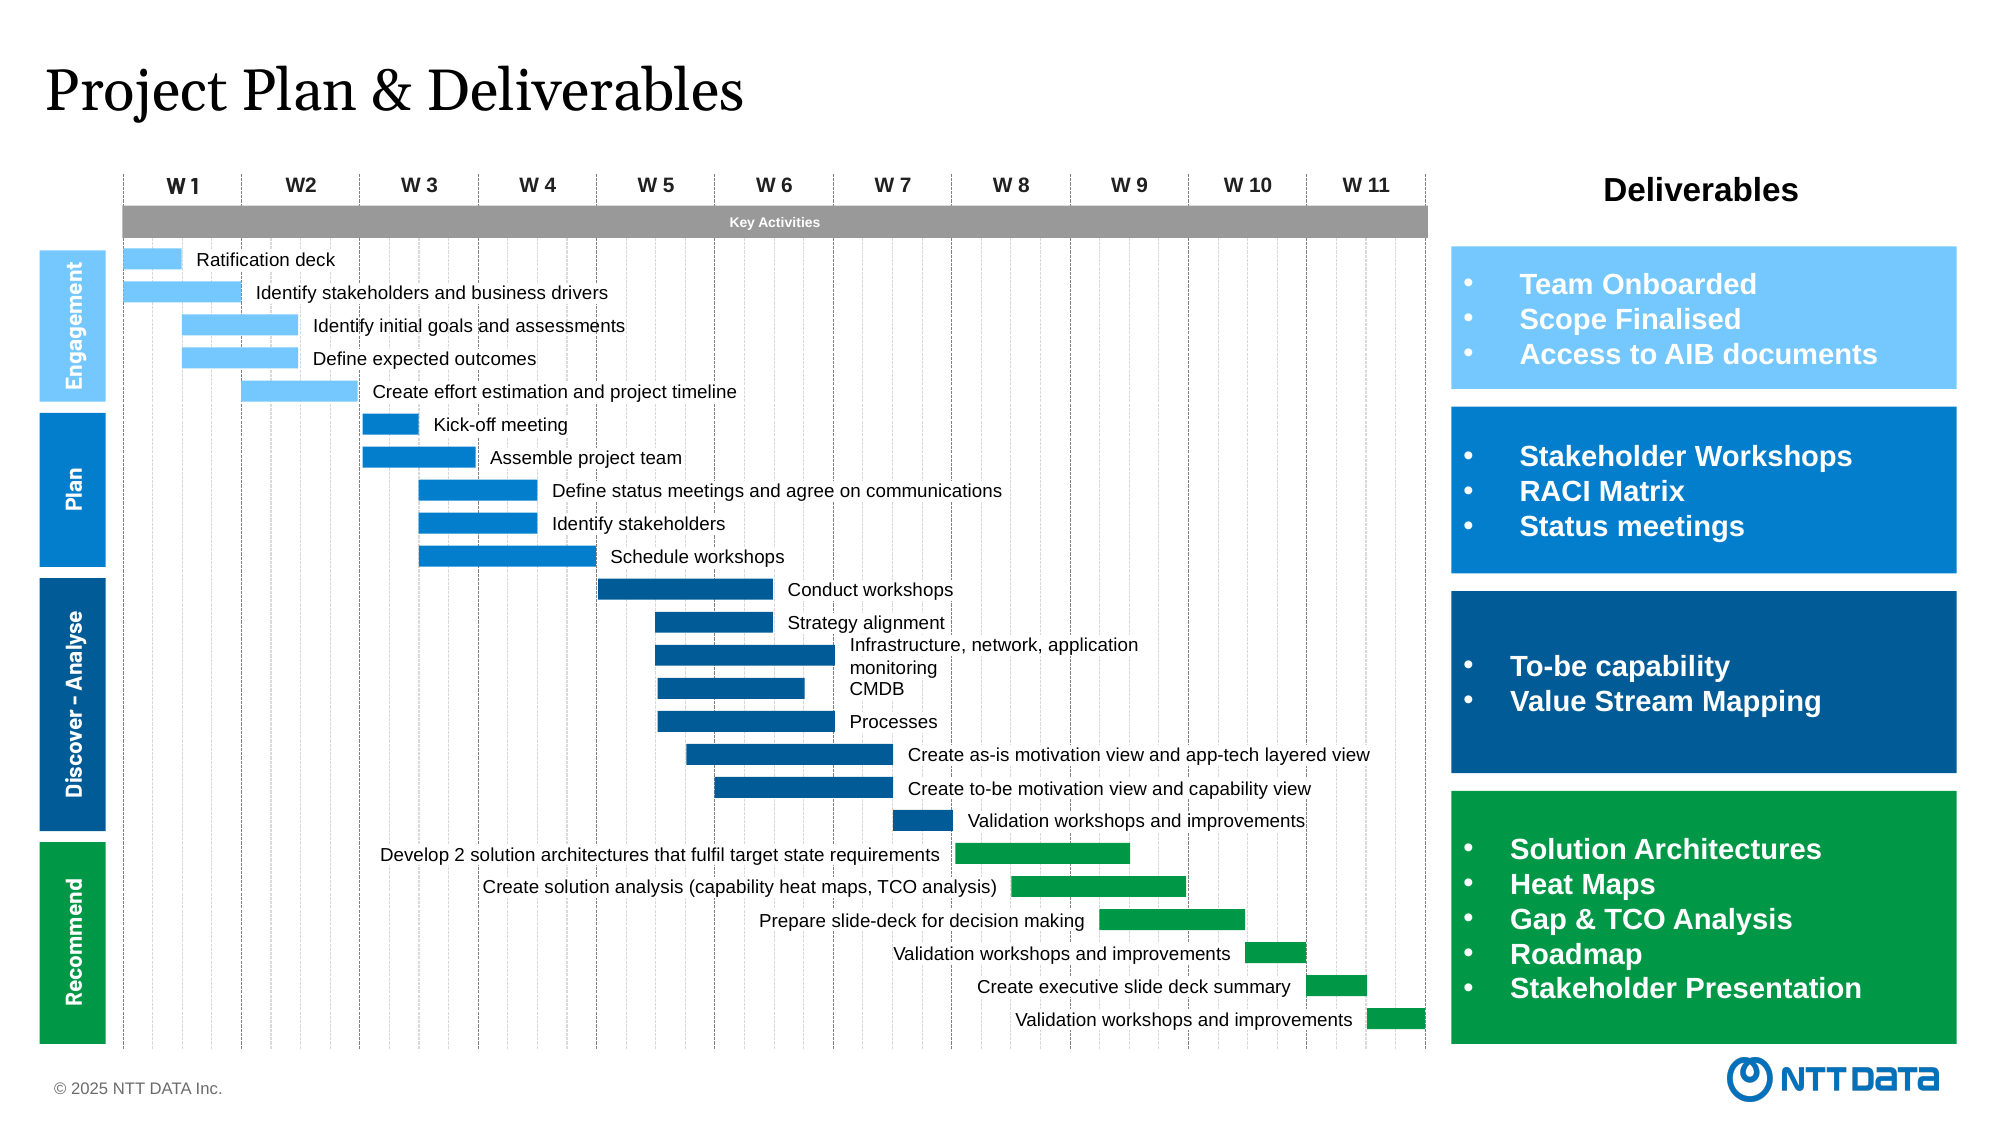

Project Plan & Deliverables
Deliverables
W 1
W2
W 3
W 4
W 5
W 6
W 7
W 8
W 9
W 10
W 11
Key Activities
Team Onboarded
Scope Finalised
Access to AIB documents
Ratification deck

Identify stakeholders and business drivers

Engagement
Identify initial goals and assessments

Define expected outcomes

Create effort estimation and project timeline

Stakeholder Workshops
RACI Matrix
Status meetings
Kick-off meeting

Assemble project team

Plan
Define status meetings and agree on communications

Identify stakeholders

Schedule workshops

Conduct workshops

To-be capability
Value Stream Mapping
Strategy alignment

Infrastructure, network, application monitoring

Discover - Analyse
CMDB

Processes

Create as-is motivation view and app-tech layered view

Create to-be motivation view and capability view

Solution Architectures
Heat Maps
Gap & TCO Analysis
Roadmap
Stakeholder Presentation
Validation workshops and improvements

Develop 2 solution architectures that fulfil target state requirements

Create solution analysis (capability heat maps, TCO analysis)
Migration

Prepare slide-deck for decision making

Recommend
Validation workshops and improvements

Create executive slide deck summary

Validation workshops and improvements

© 2025 NTT DATA Inc.